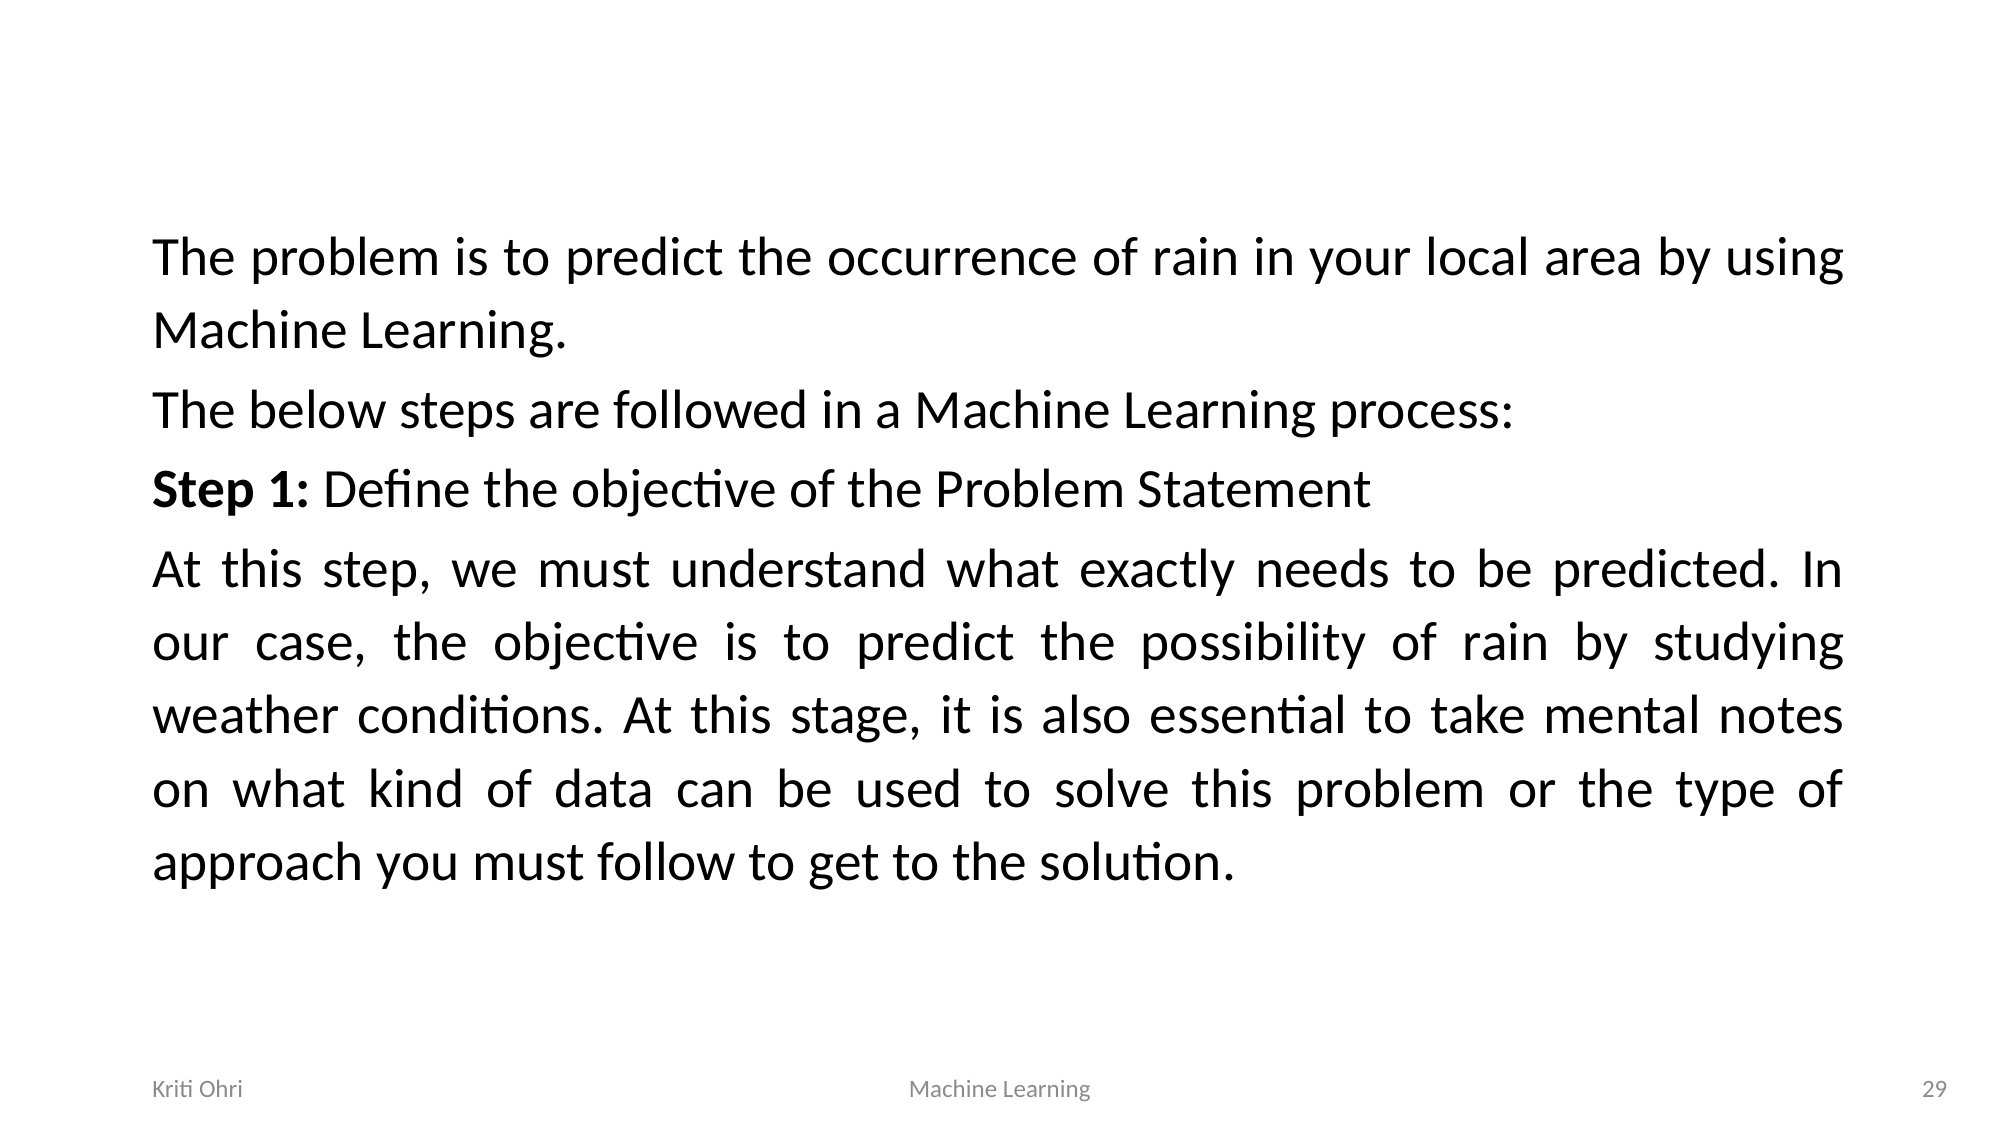

#
The problem is to predict the occurrence of rain in your local area by using Machine Learning.
The below steps are followed in a Machine Learning process:
Step 1: Define the objective of the Problem Statement
At this step, we must understand what exactly needs to be predicted. In our case, the objective is to predict the possibility of rain by studying weather conditions. At this stage, it is also essential to take mental notes on what kind of data can be used to solve this problem or the type of approach you must follow to get to the solution.

Kriti Ohri
Machine Learning